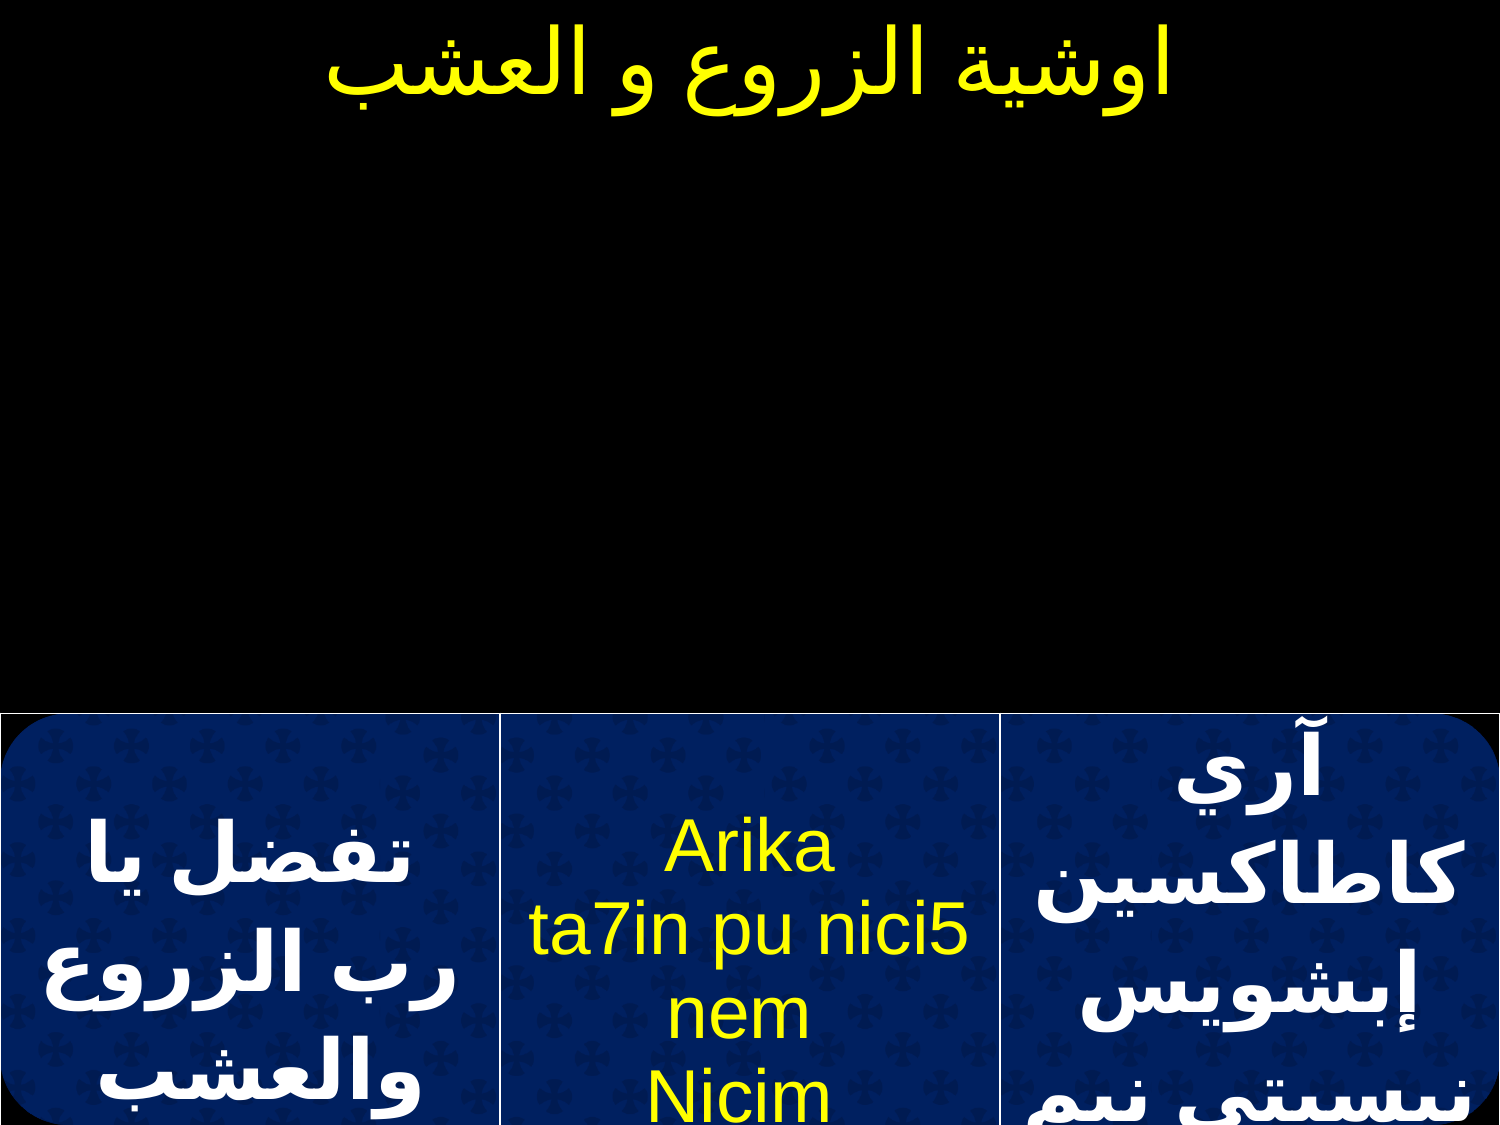

| تفضل يا رب الزروع والعشب | Arika ta7in pu nici5 nem Nicim | آري كاطاكسين إبشويس نيسيتي نيم ني سيم |
| --- | --- | --- |